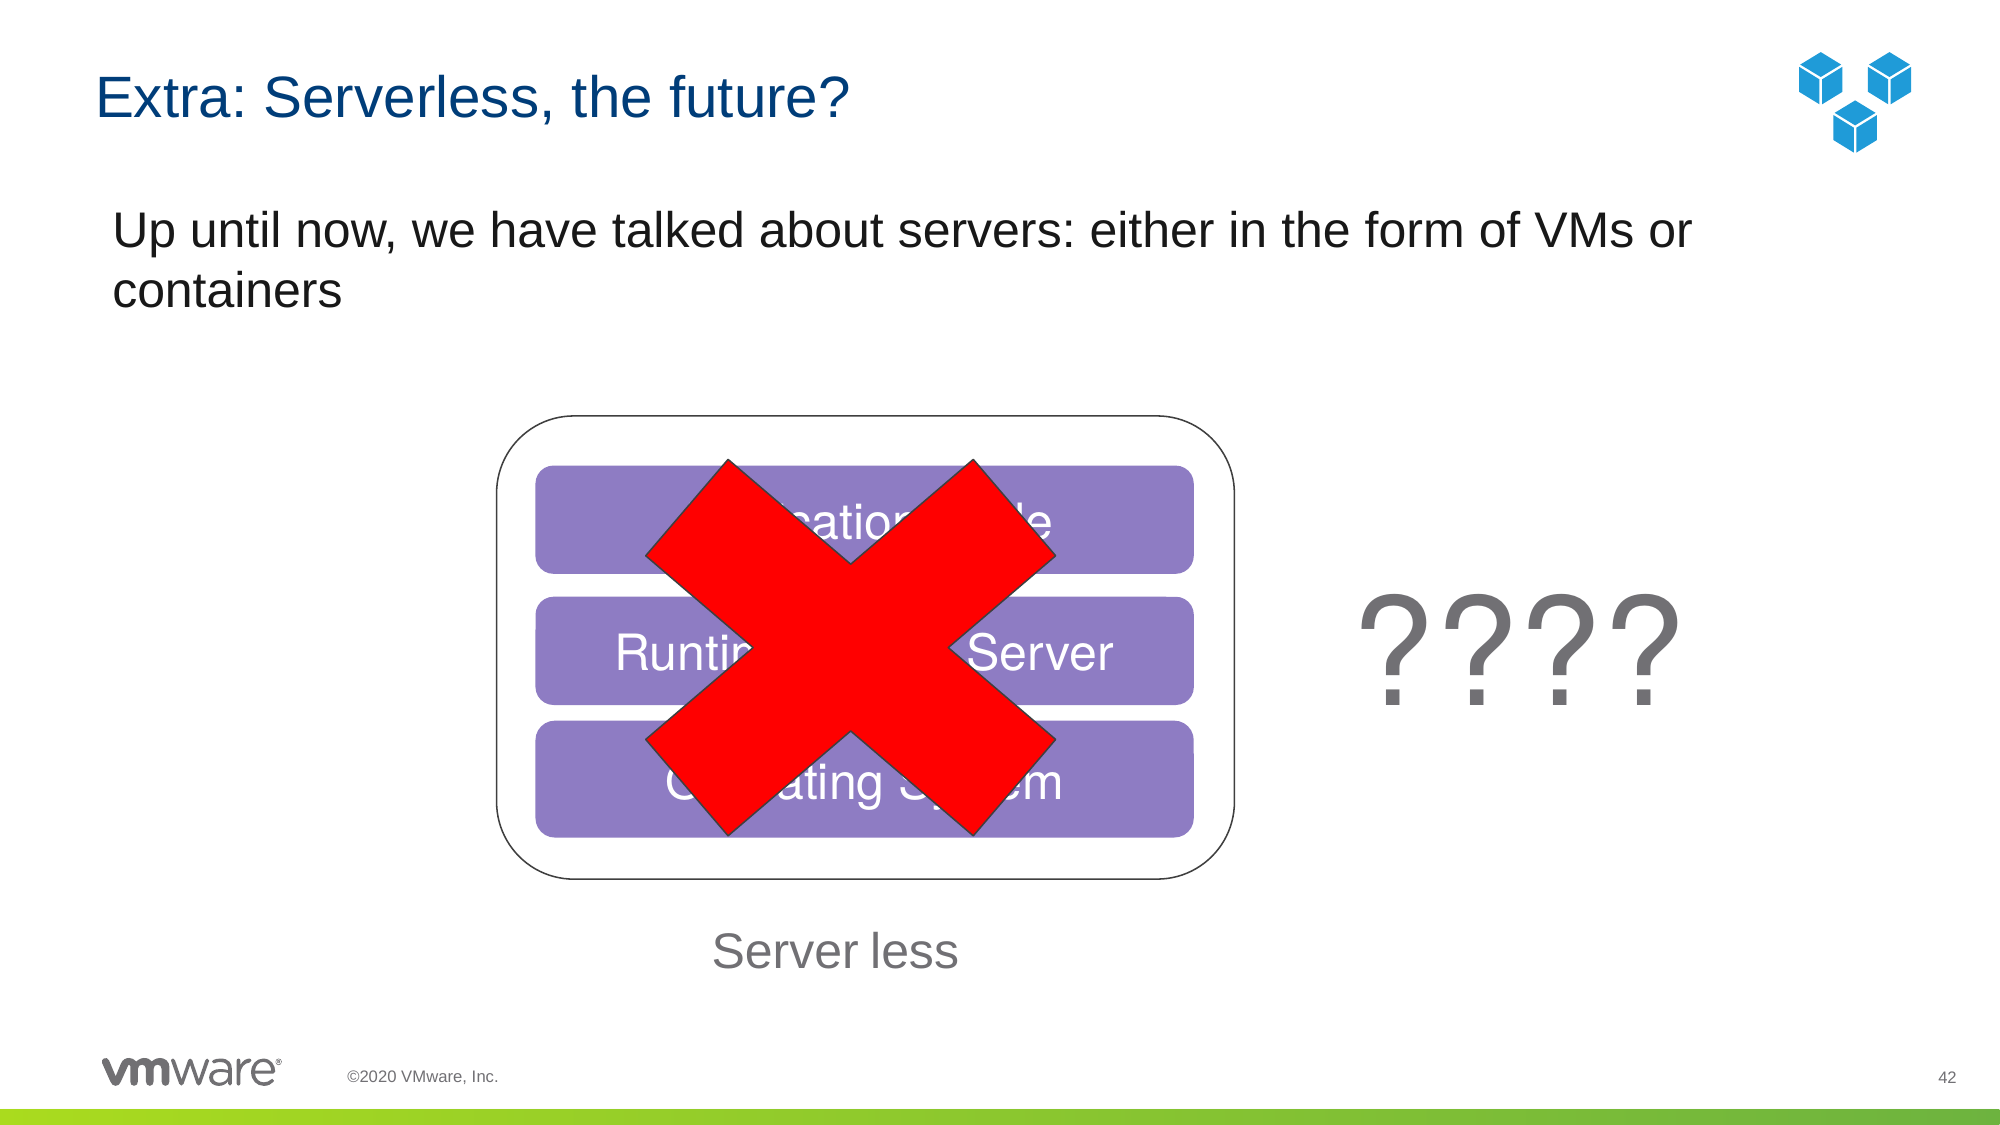

# Extra: Serverless, the future?
Up until now, we have talked about servers: either in the form of VMs or containers

Application Code
????
Runtime
Server
Operating System
Server
less